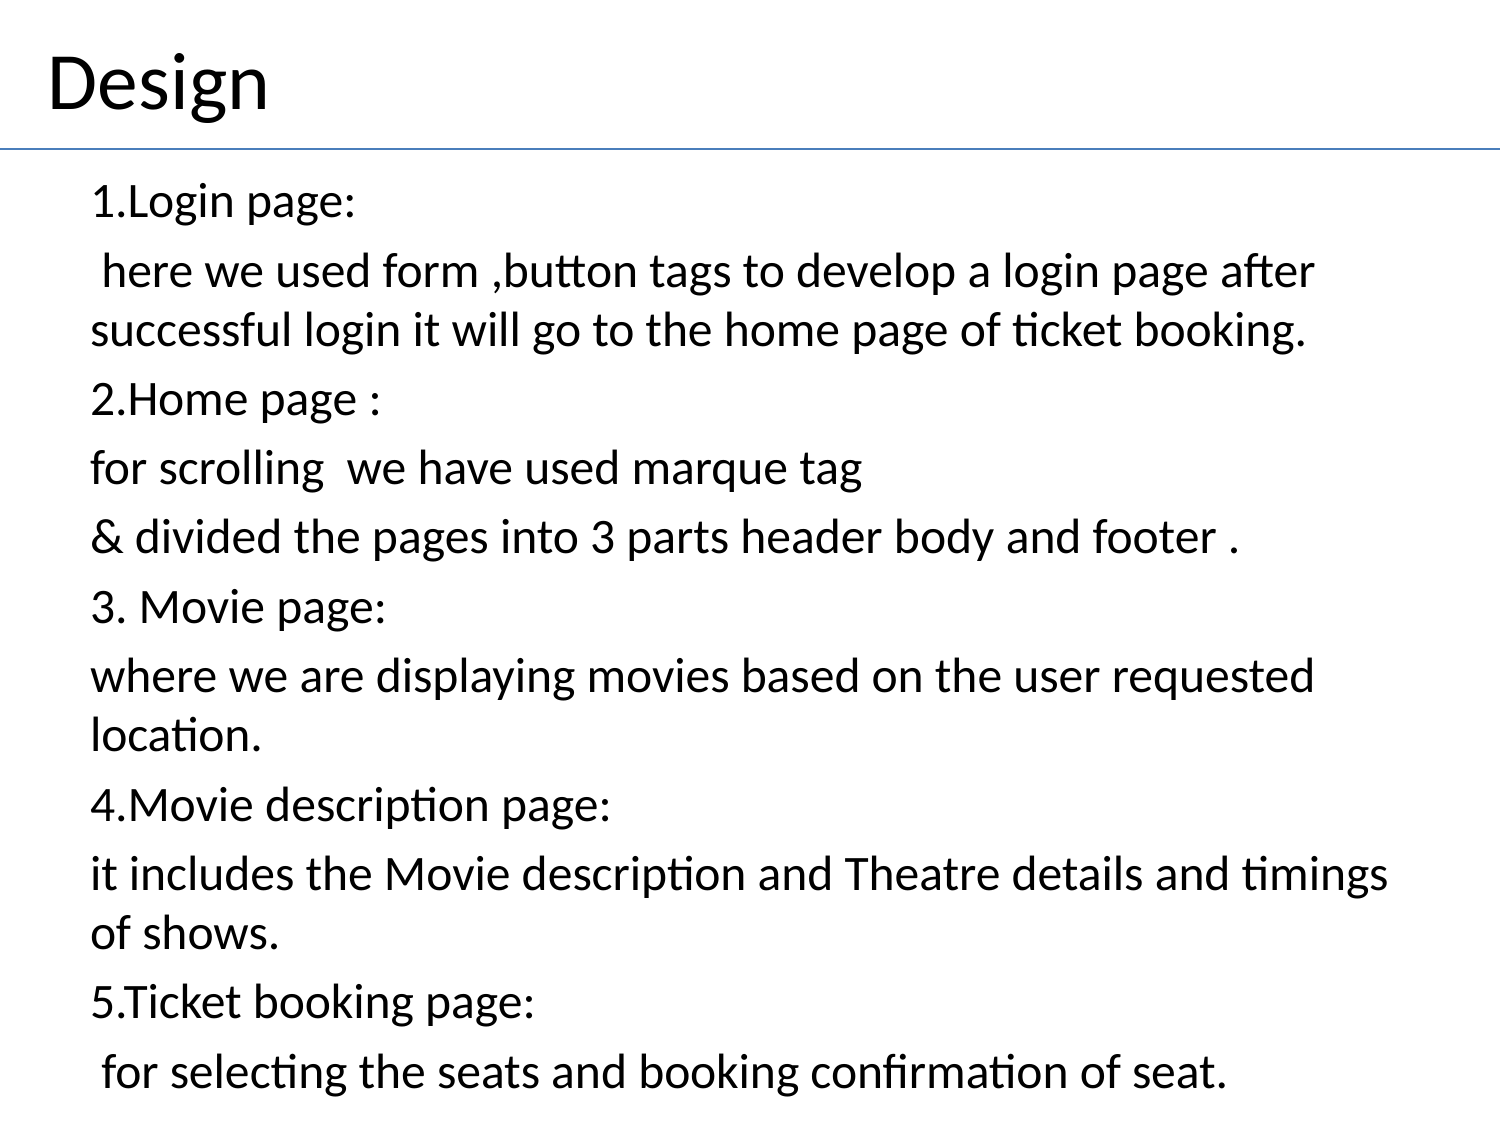

# Design
1.Login page:
 here we used form ,button tags to develop a login page after successful login it will go to the home page of ticket booking.
2.Home page :
for scrolling  we have used marque tag
& divided the pages into 3 parts header body and footer .
3. Movie page:
where we are displaying movies based on the user requested location.
4.Movie description page:
it includes the Movie description and Theatre details and timings of shows.
5.Ticket booking page:
 for selecting the seats and booking confirmation of seat.